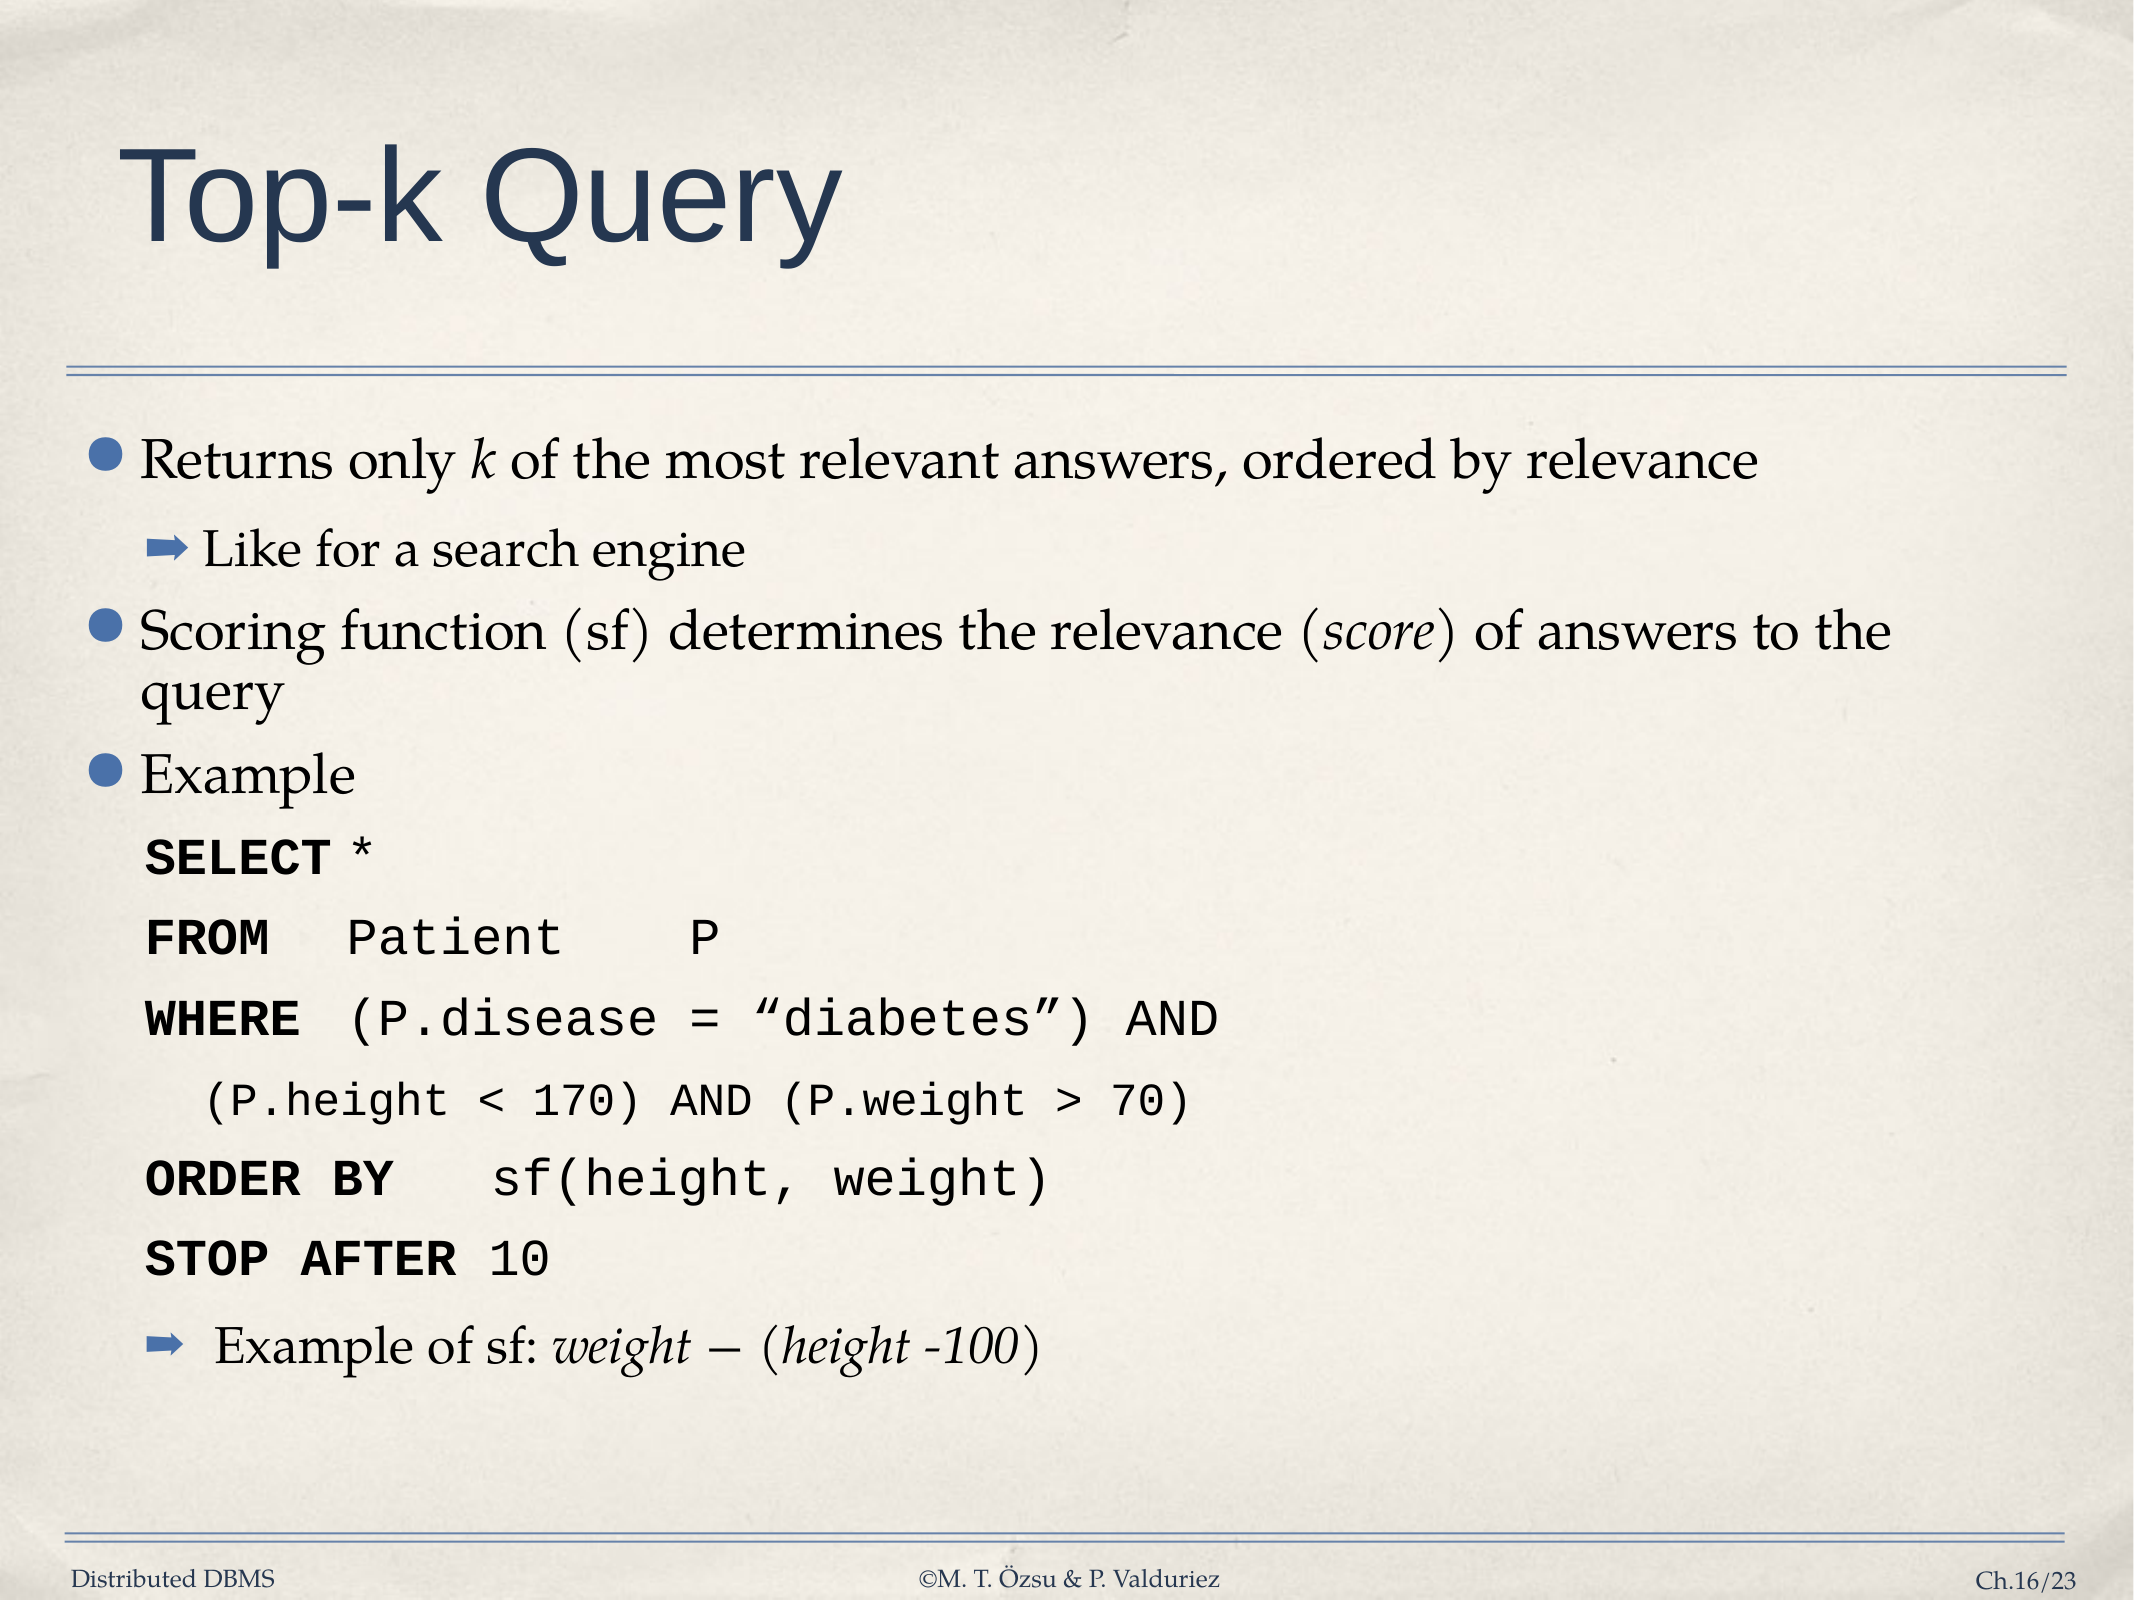

# Top-k Query
Returns only k of the most relevant answers, ordered by relevance
Like for a search engine
Scoring function (sf) determines the relevance (score) of answers to the query
Example
SELECT	*
FROM	Patient    P
WHERE	(P.disease = “diabetes”) AND
		(P.height < 170) AND (P.weight > 70)
ORDER BY	sf(height, weight)
STOP AFTER 10
 Example of sf: weight − (height -100)